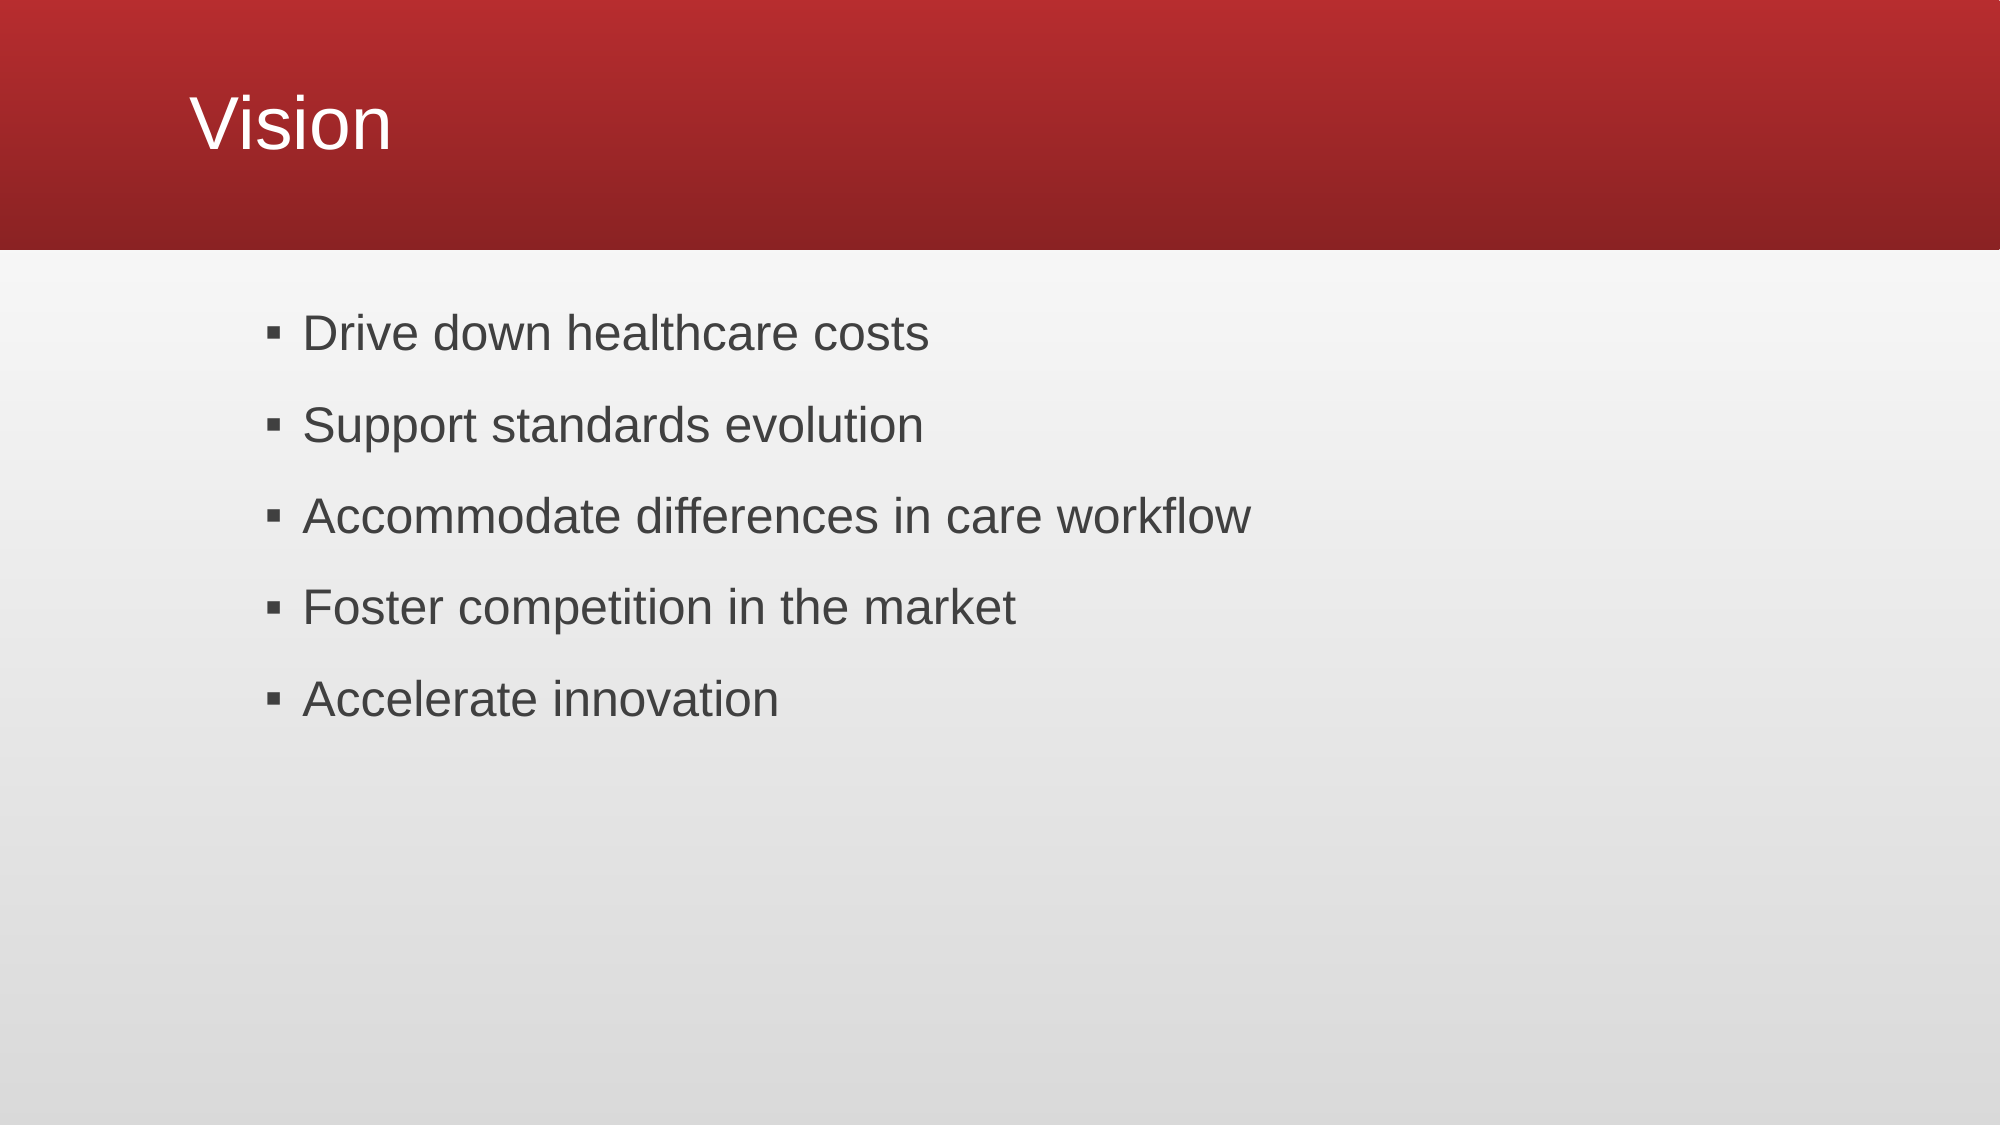

# Vision
Drive down healthcare costs
Support standards evolution
Accommodate differences in care workﬂow
Foster competition in the market
Accelerate innovation